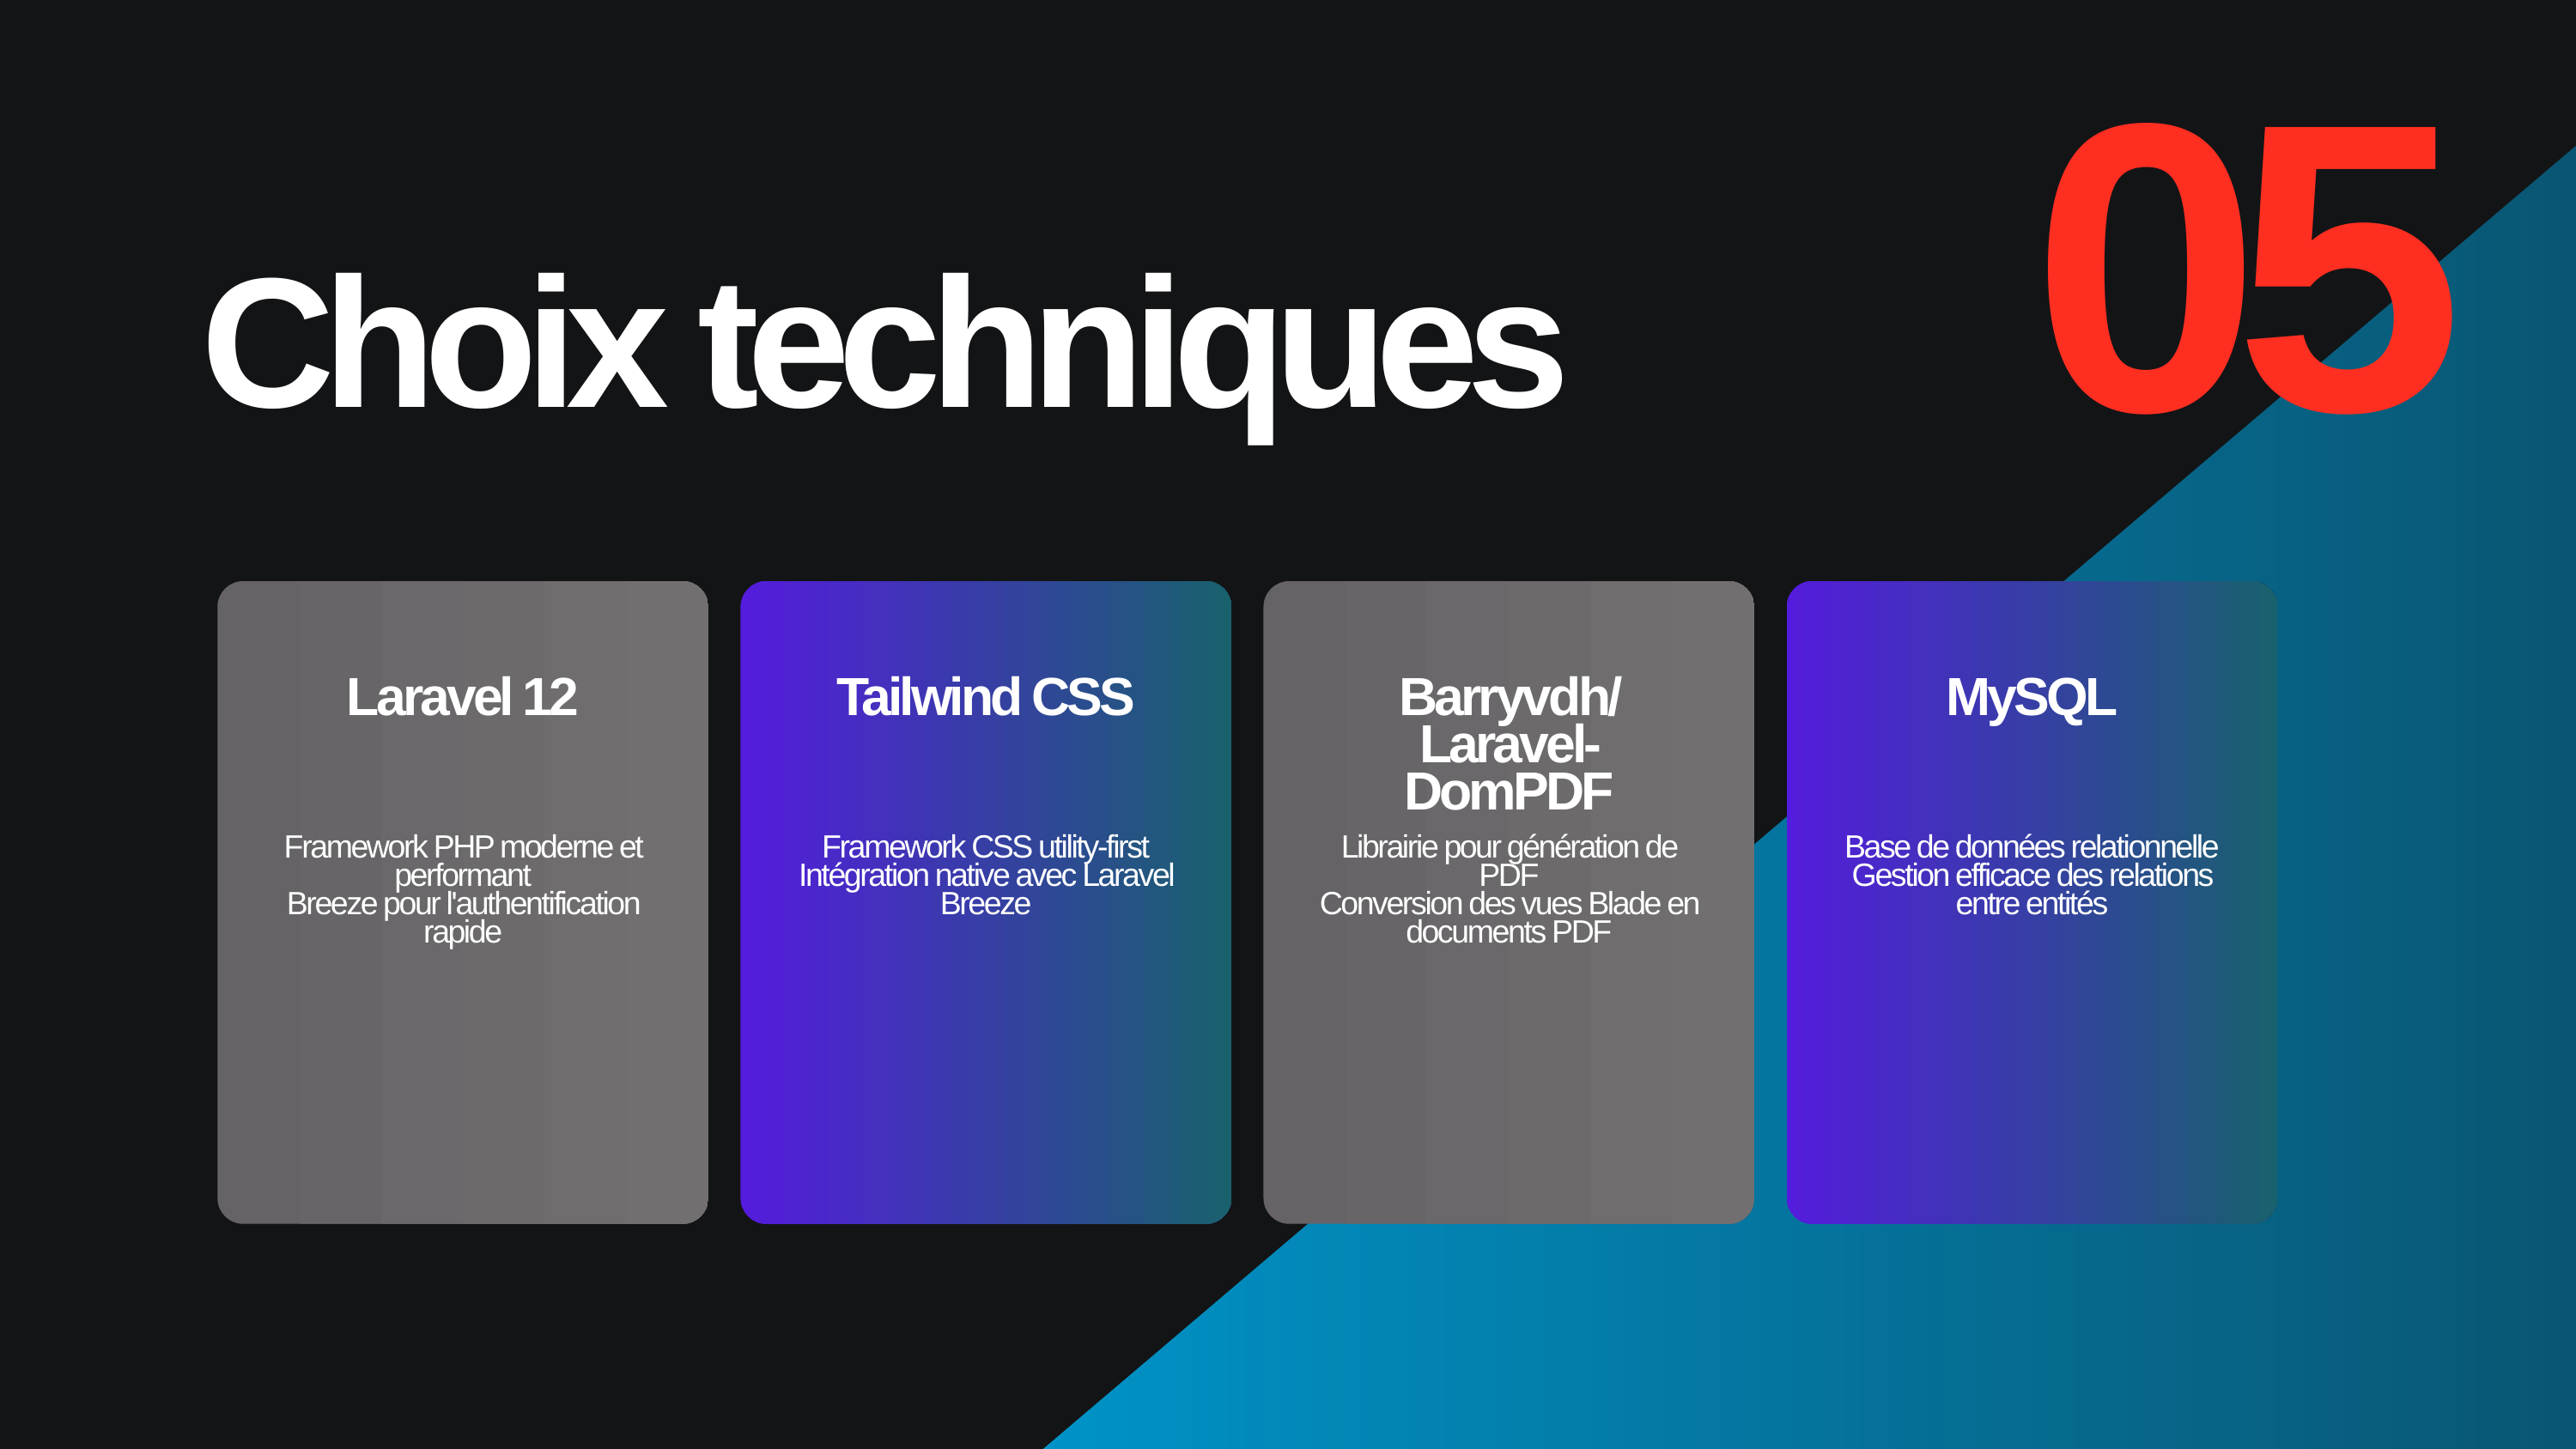

05
Choix techniques

Laravel 12
Tailwind CSS
Barryvdh/Laravel-DomPDF
MySQL
Framework PHP moderne et performant
Breeze pour l'authentification rapide
Framework CSS utility-first
Intégration native avec Laravel Breeze

Librairie pour génération de PDF
Conversion des vues Blade en documents PDF
Base de données relationnelle
Gestion efficace des relations entre entités